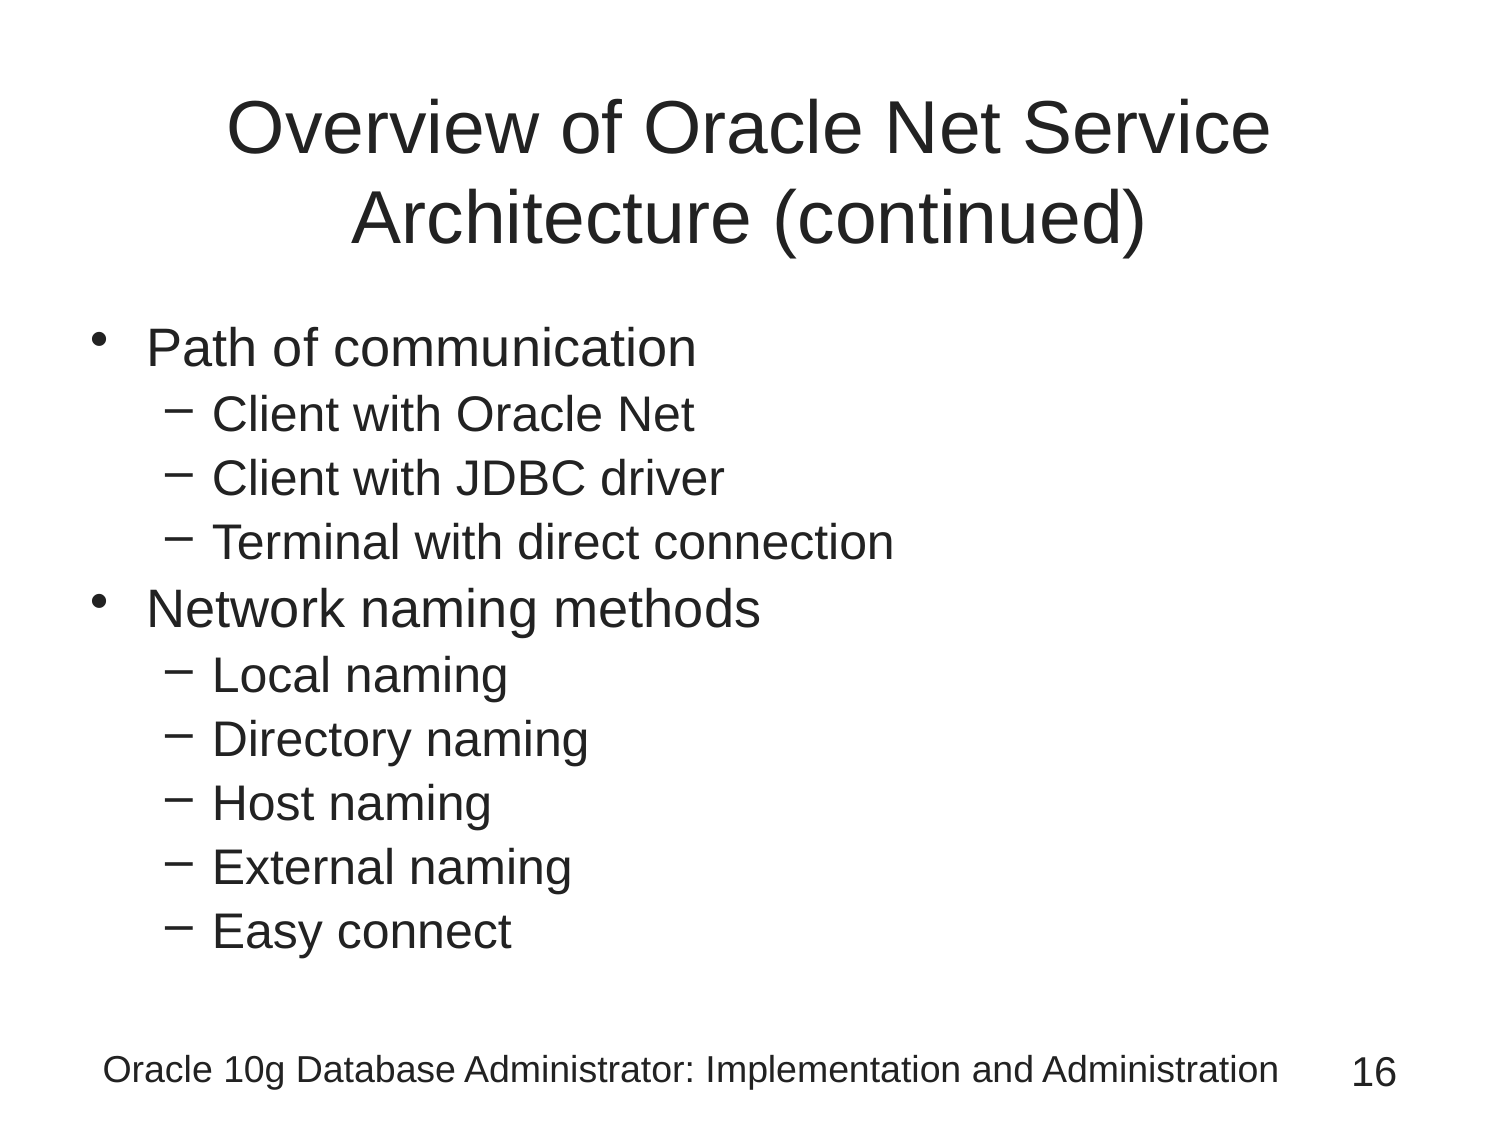

# Overview of Oracle Net Service Architecture (continued)
Path of communication
Client with Oracle Net
Client with JDBC driver
Terminal with direct connection
Network naming methods
Local naming
Directory naming
Host naming
External naming
Easy connect
Oracle 10g Database Administrator: Implementation and Administration
16